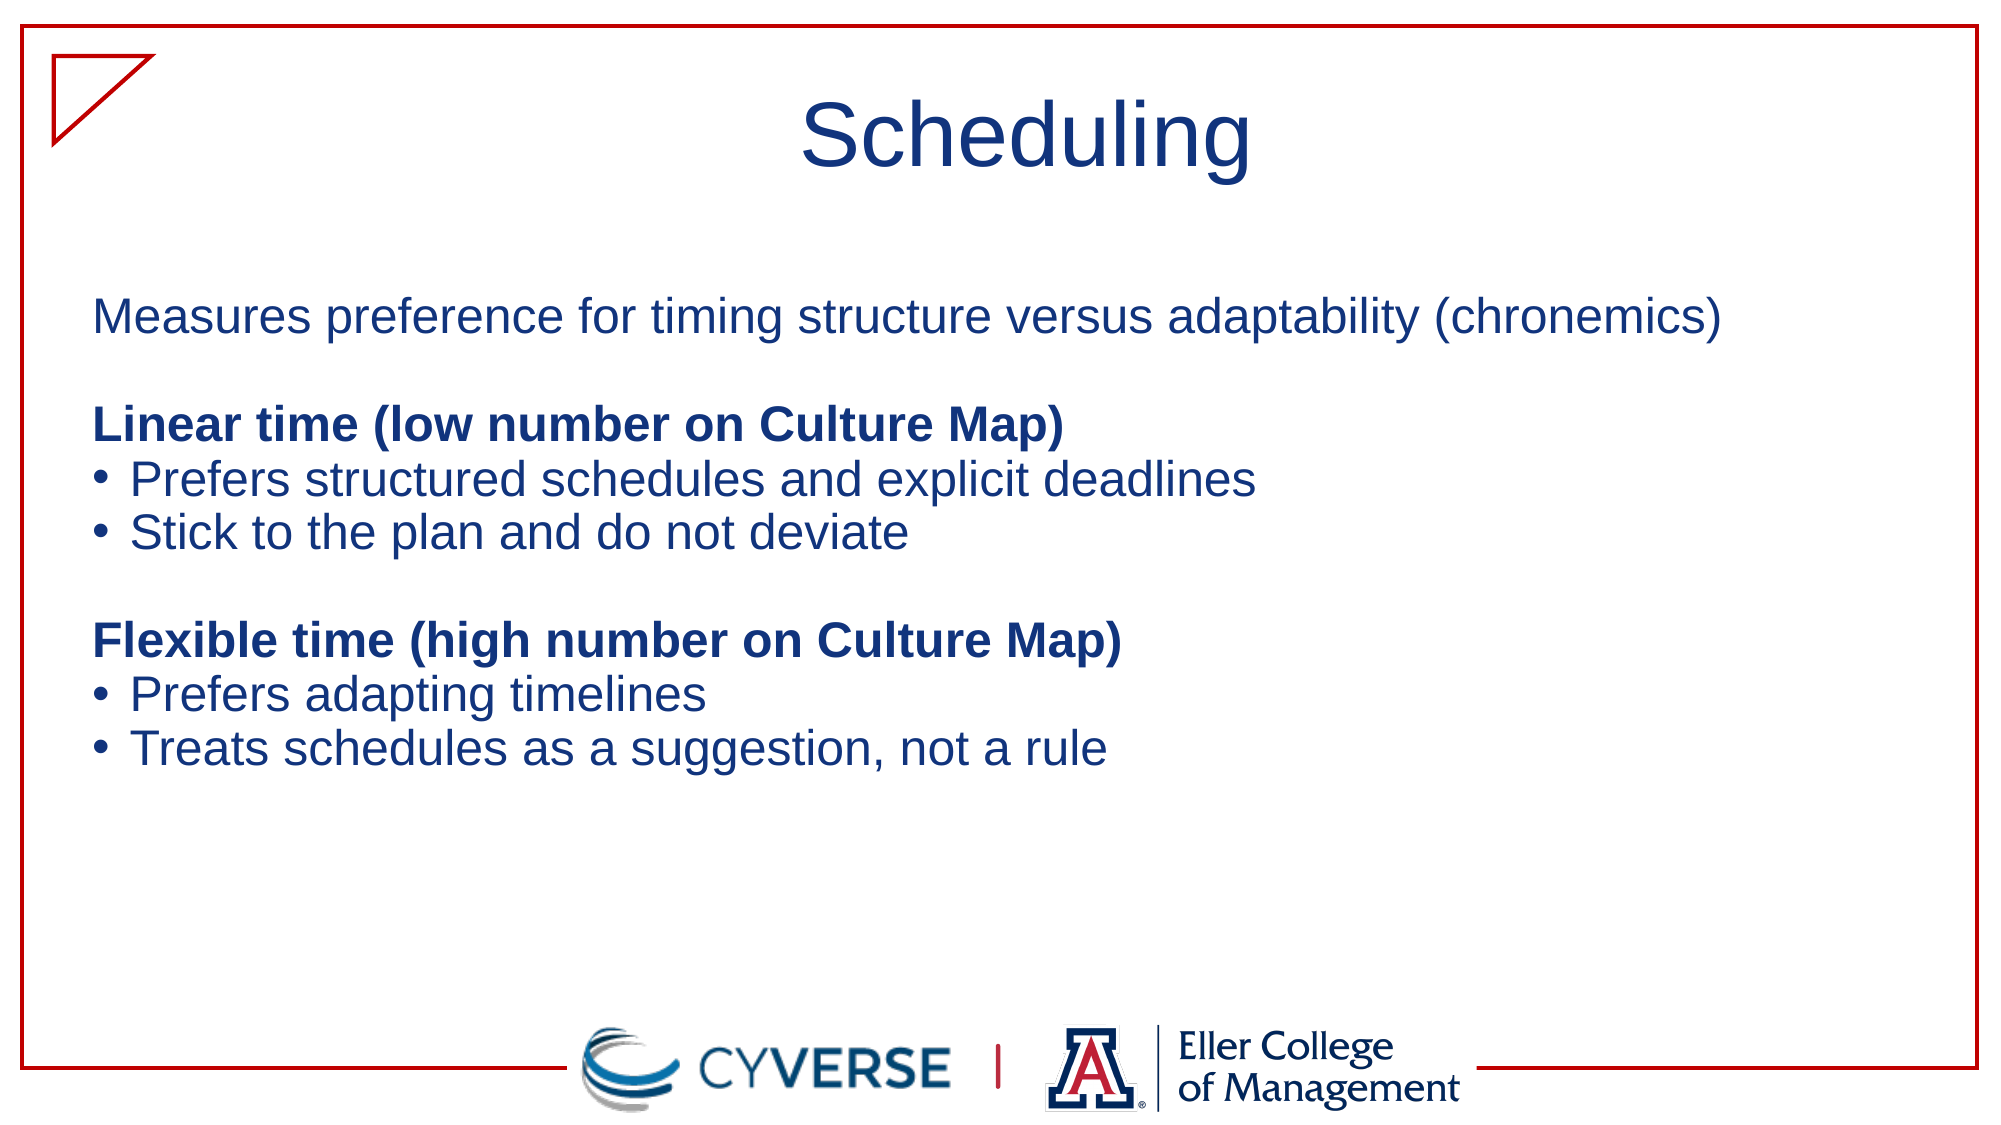

# Scheduling
Measures preference for timing structure versus adaptability (chronemics)

Linear time (low number on Culture Map)
Prefers structured schedules and explicit deadlines
Stick to the plan and do not deviate

Flexible time (high number on Culture Map)
Prefers adapting timelines
Treats schedules as a suggestion, not a rule